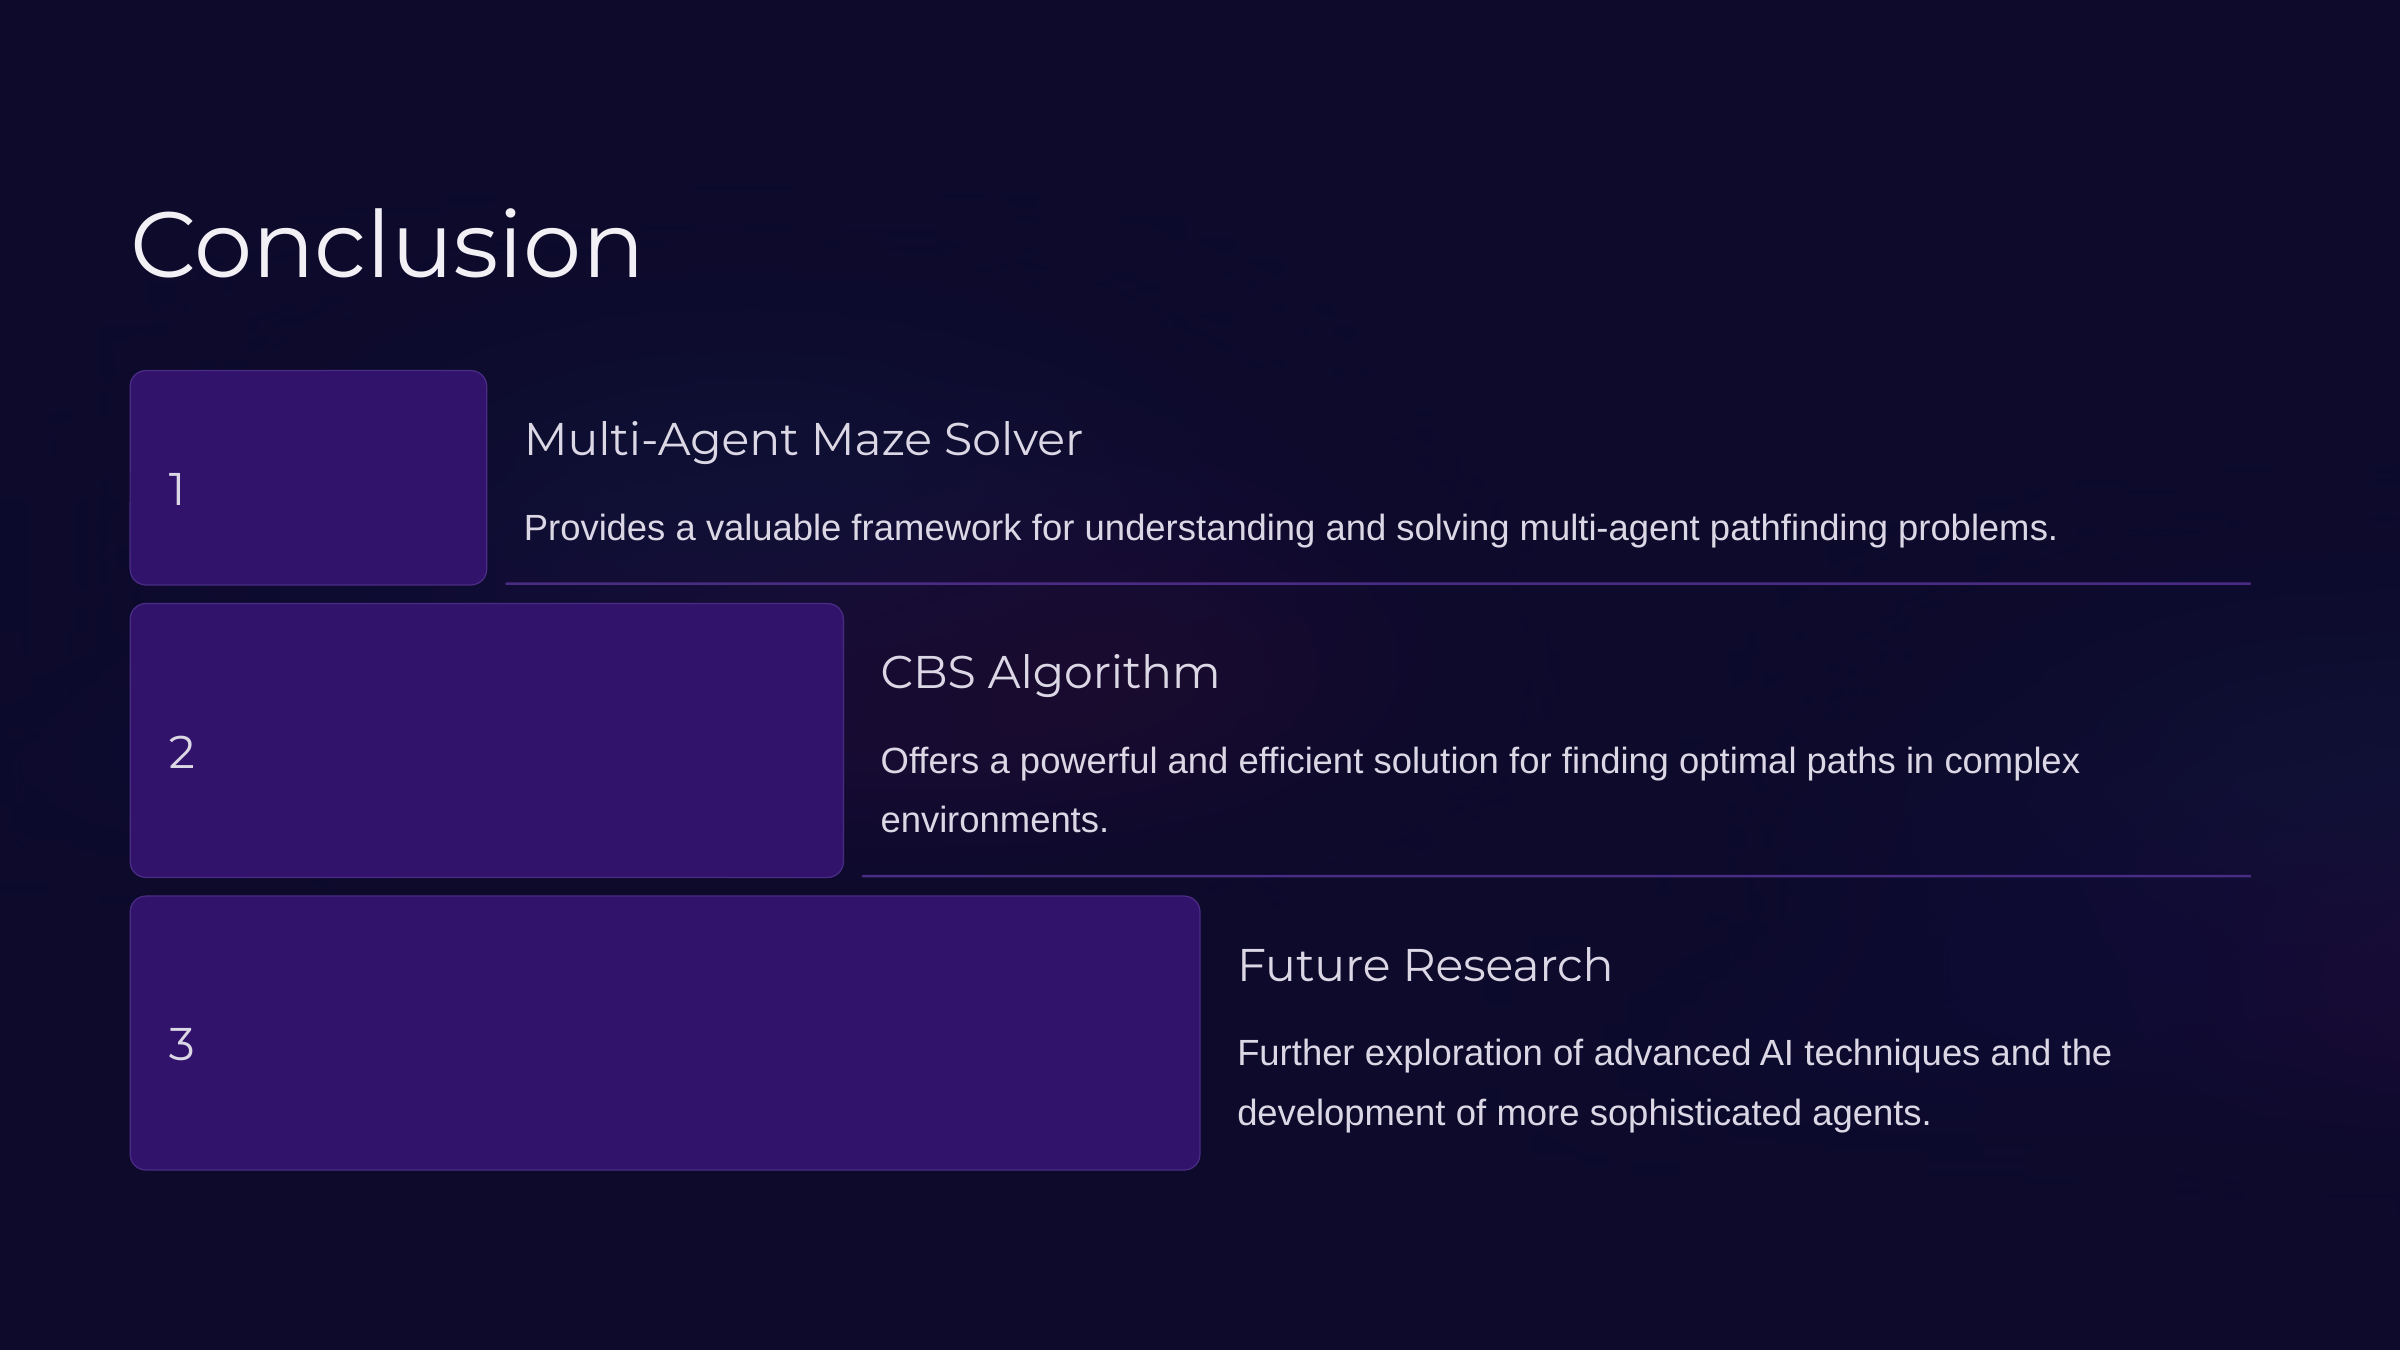

Conclusion

Multi-Agent Maze Solver
1
Provides a valuable framework for understanding and solving multi-agent pathfinding problems.

CBS Algorithm
2
Offers a powerful and efficient solution for finding optimal paths in complex environments.

Future Research
3
Further exploration of advanced AI techniques and the development of more sophisticated agents.